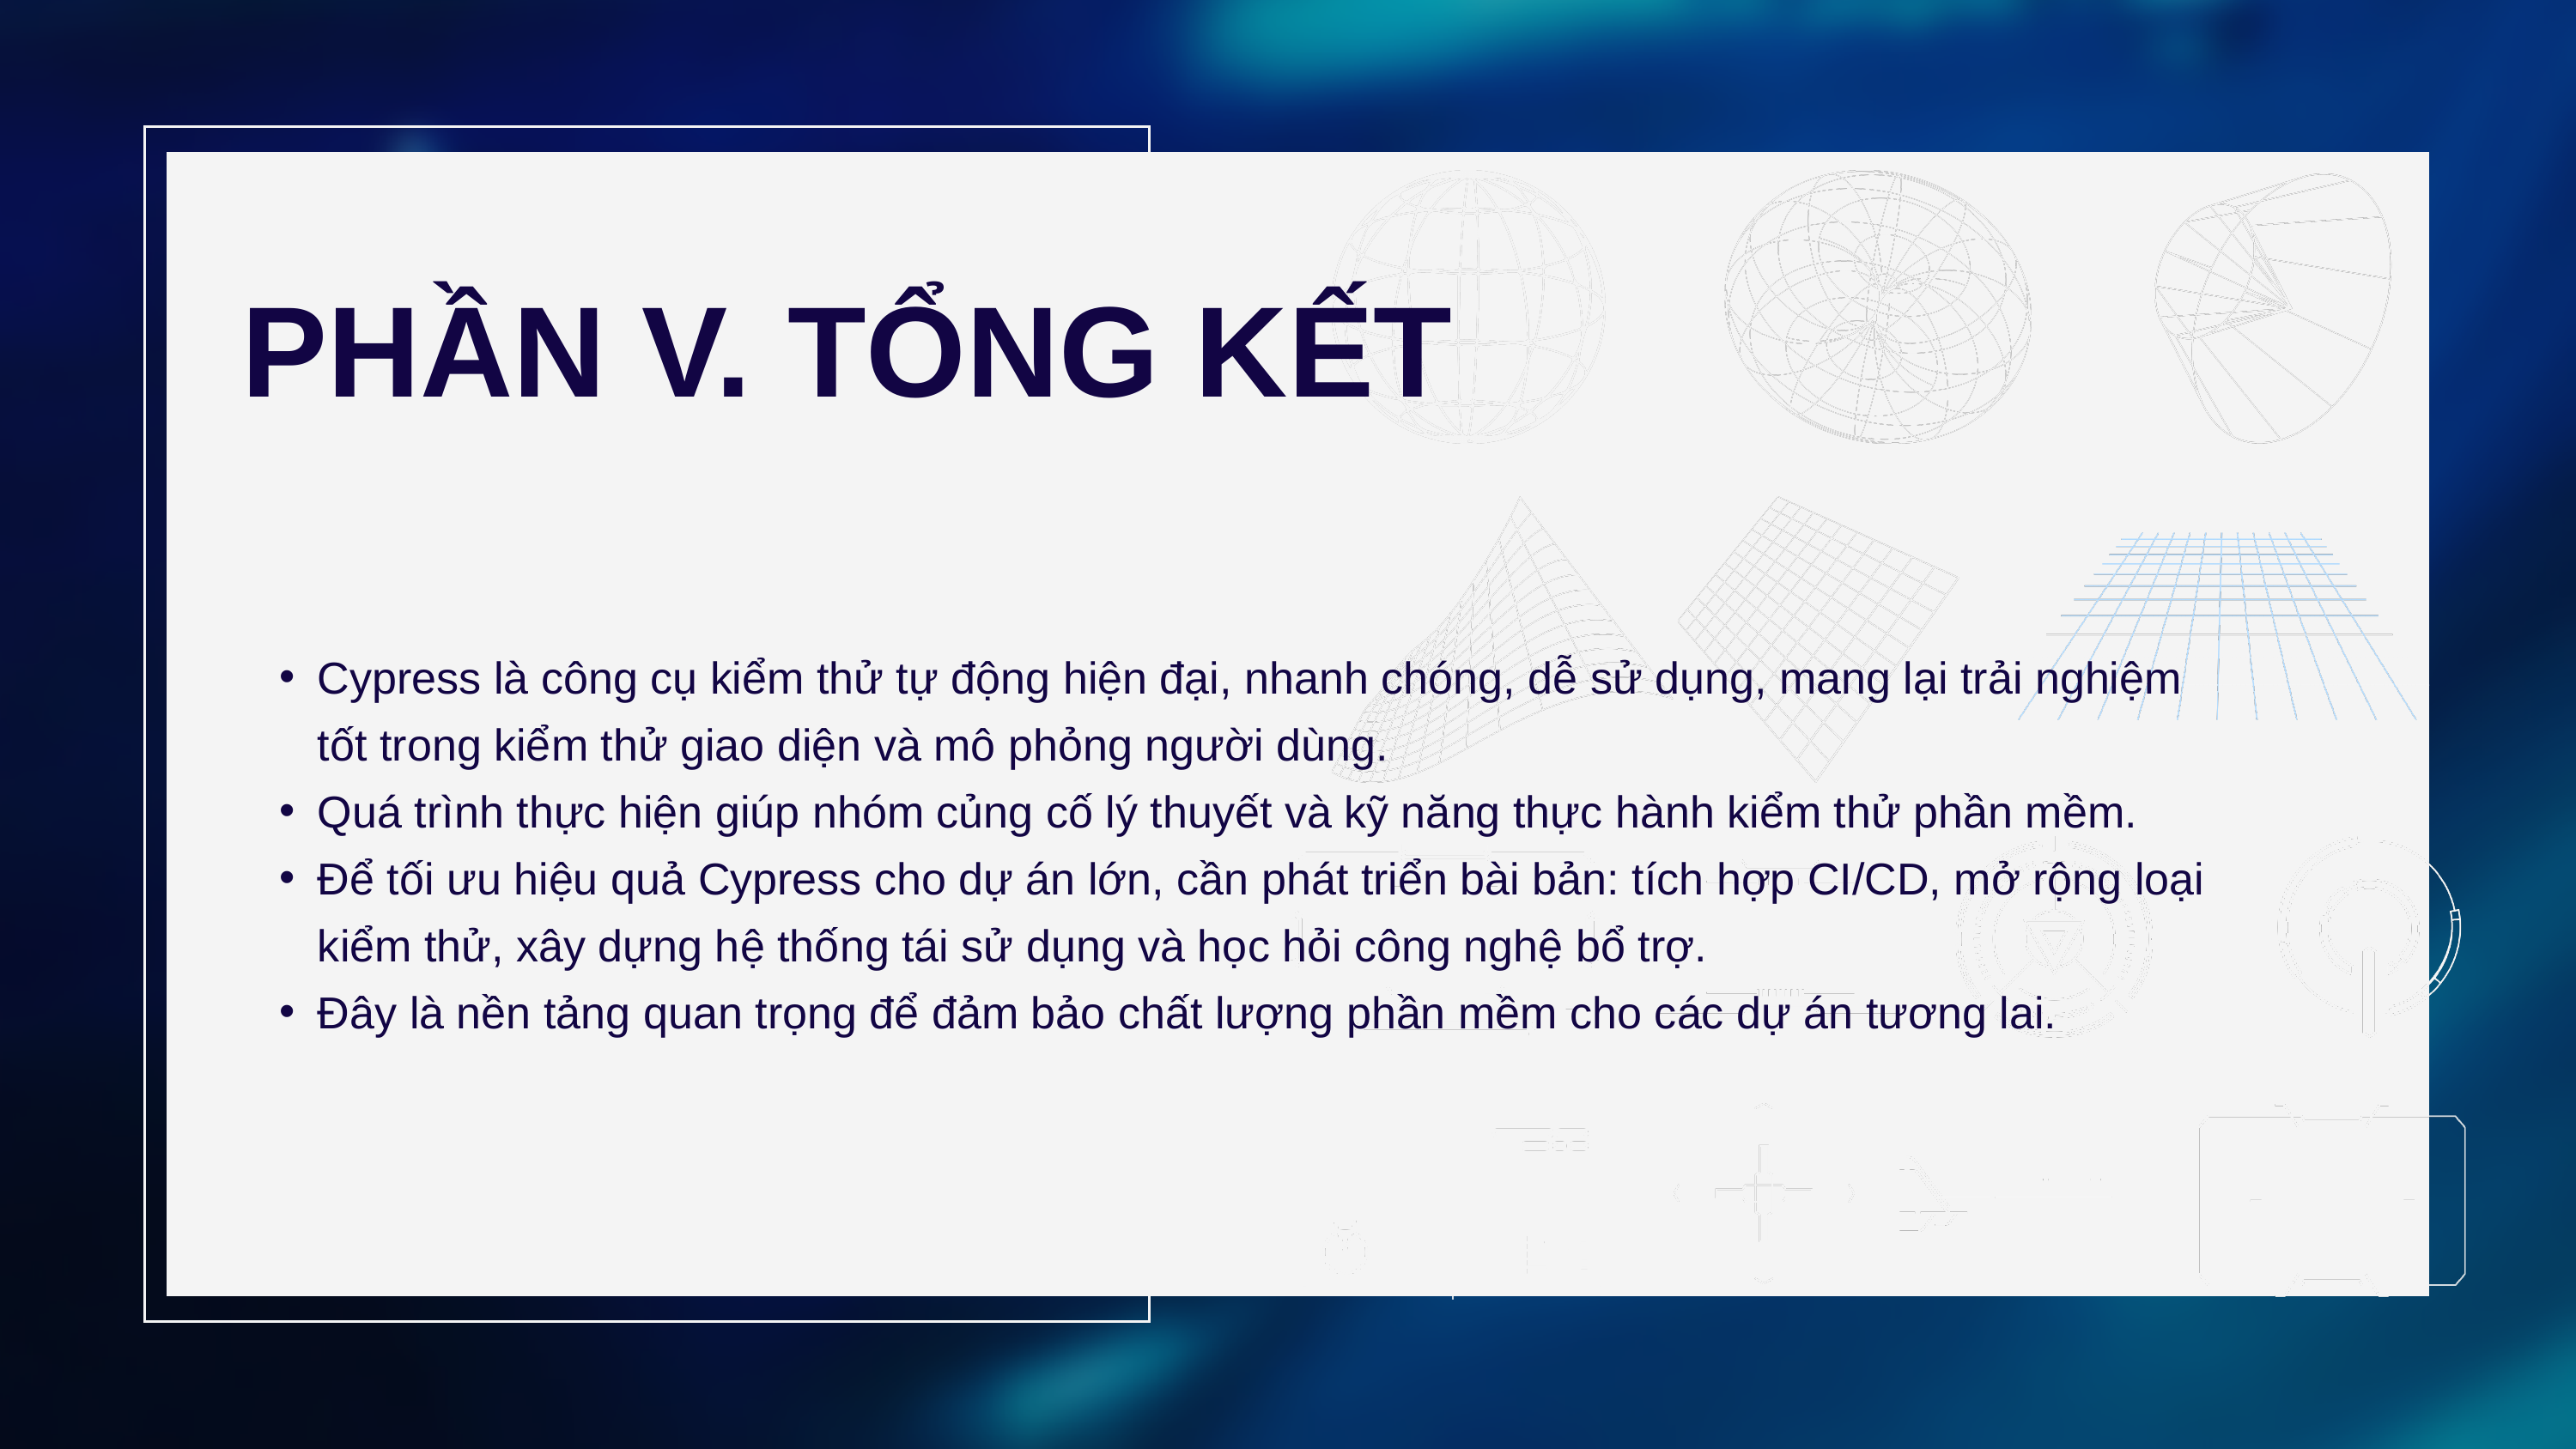

PHẦN V. TỔNG KẾT

Cypress là công cụ kiểm thử tự động hiện đại, nhanh chóng, dễ sử dụng, mang lại trải nghiệm tốt trong kiểm thử giao diện và mô phỏng người dùng.
Quá trình thực hiện giúp nhóm củng cố lý thuyết và kỹ năng thực hành kiểm thử phần mềm.
Để tối ưu hiệu quả Cypress cho dự án lớn, cần phát triển bài bản: tích hợp CI/CD, mở rộng loại kiểm thử, xây dựng hệ thống tái sử dụng và học hỏi công nghệ bổ trợ.
Đây là nền tảng quan trọng để đảm bảo chất lượng phần mềm cho các dự án tương lai.